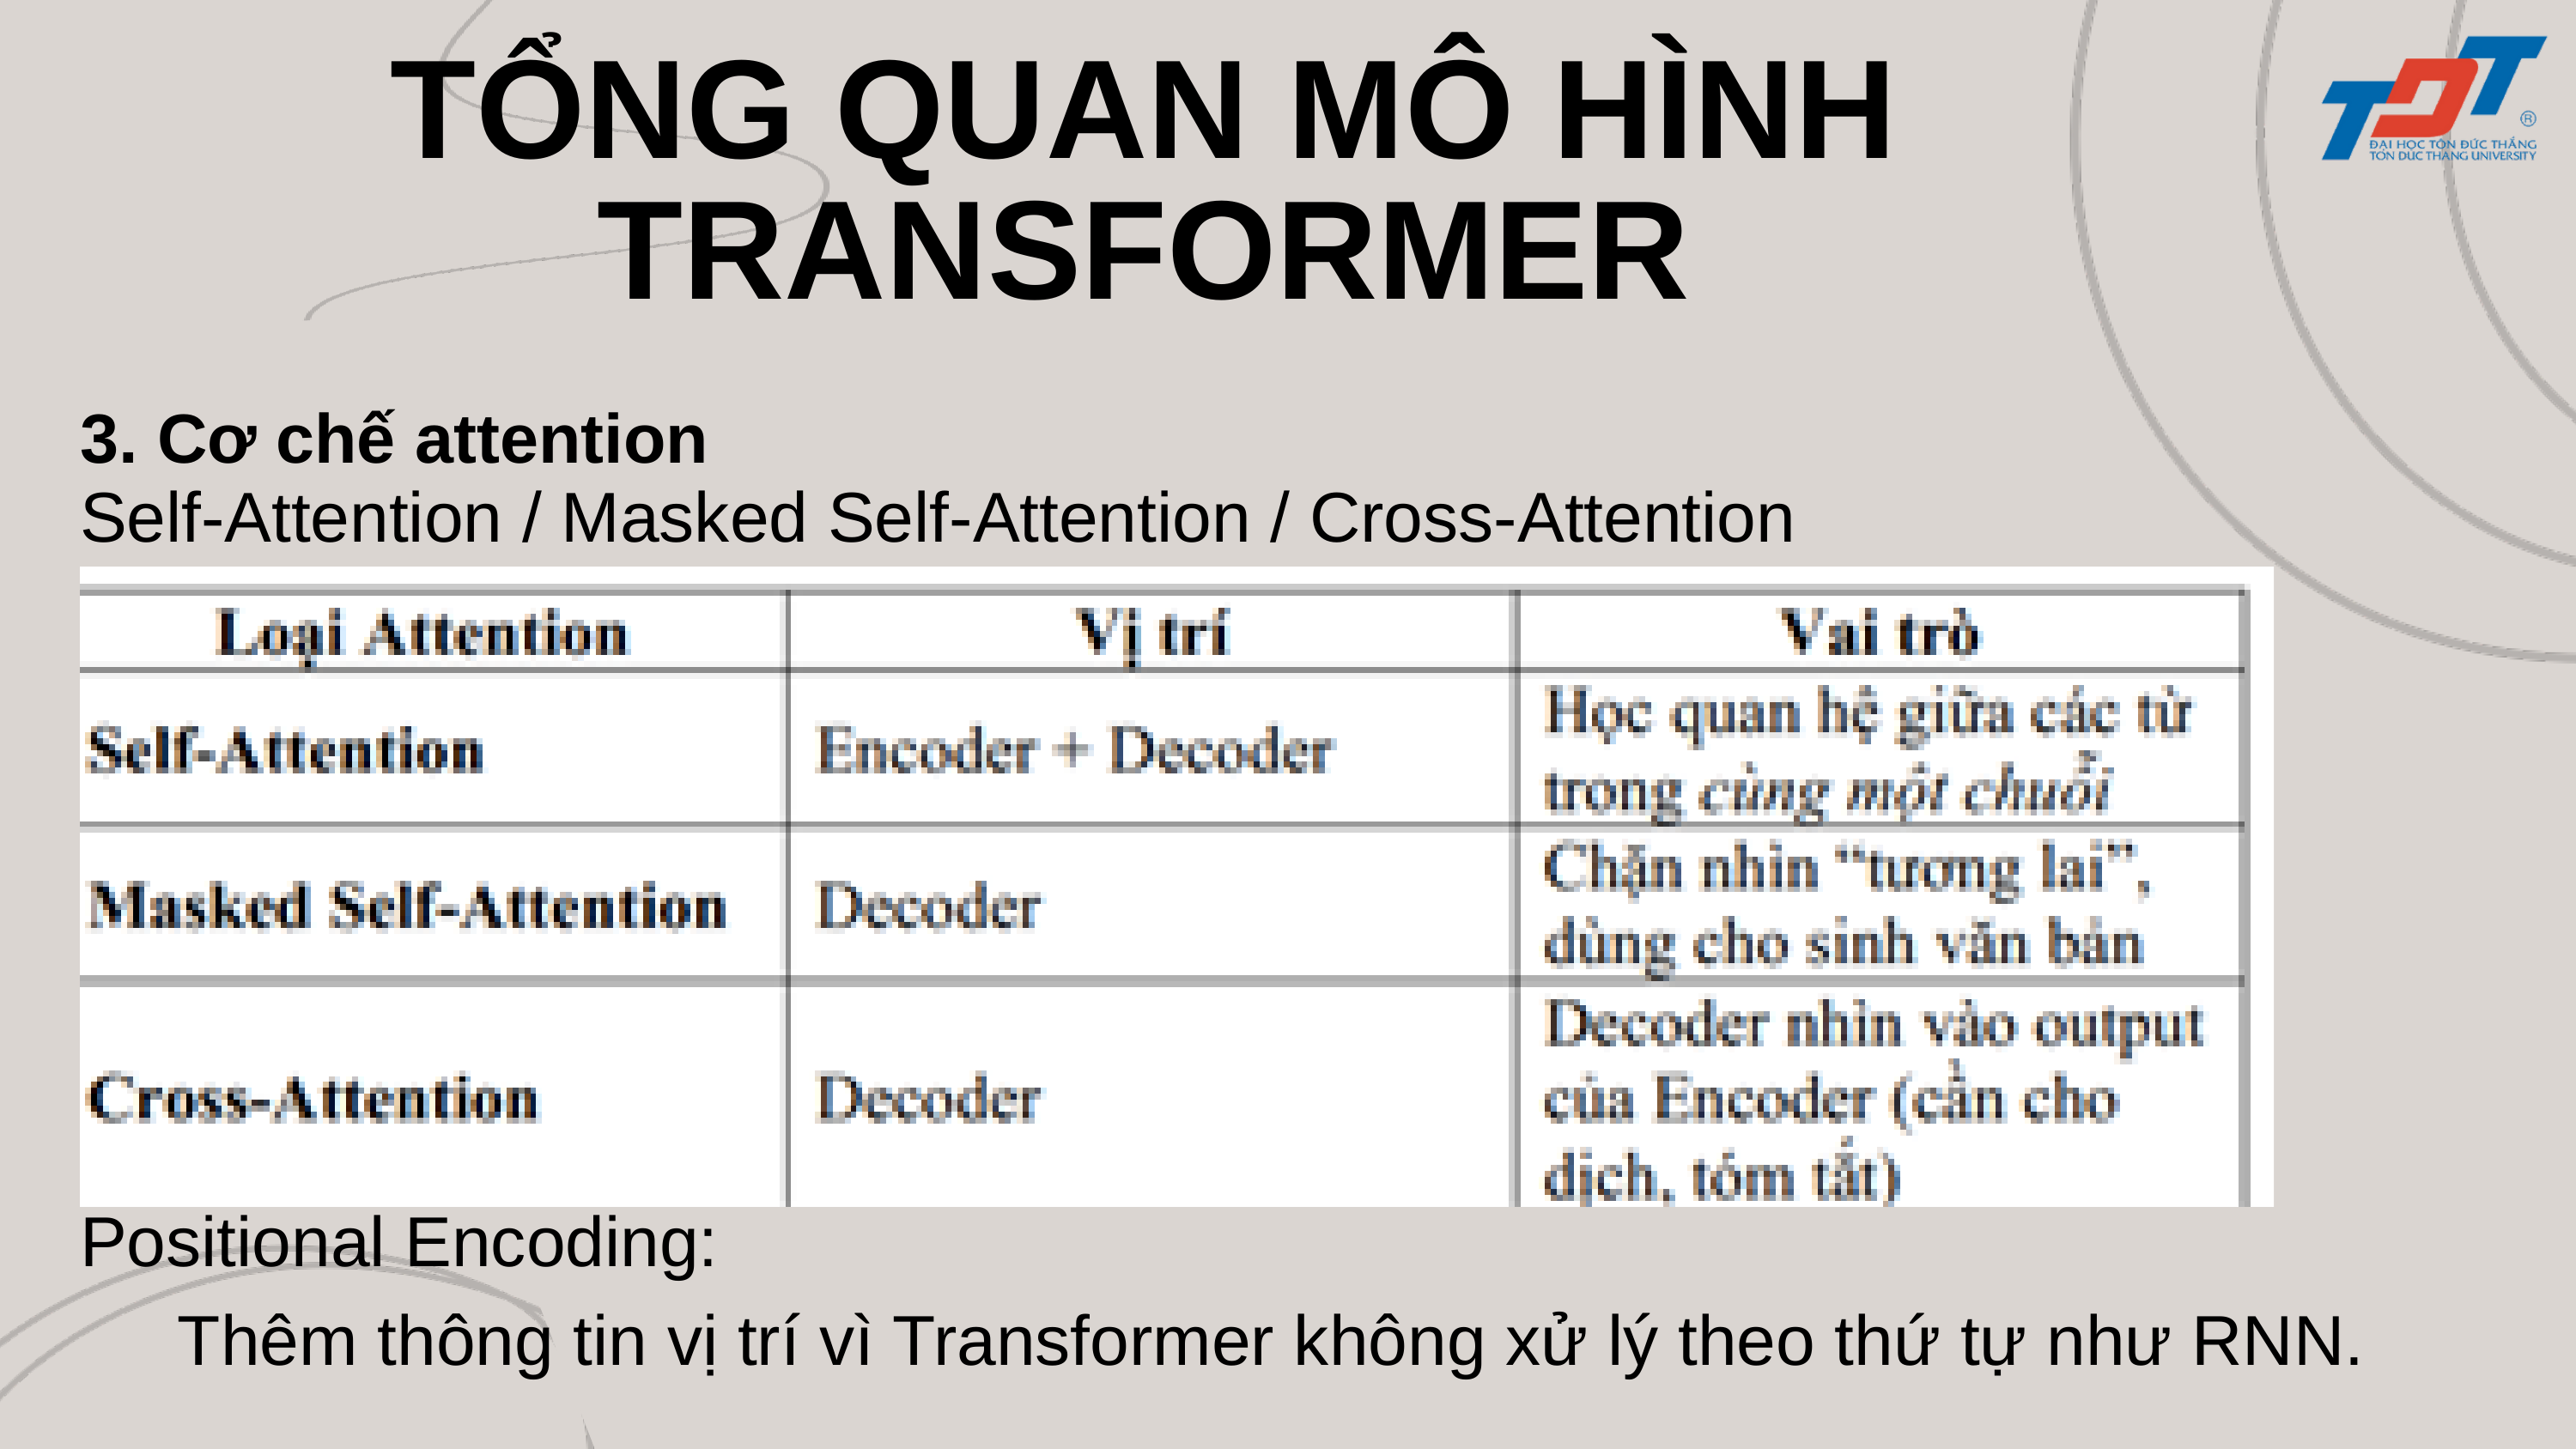

TỔNG QUAN MÔ HÌNH TRANSFORMER
3. Cơ chế attention
Self-Attention / Masked Self-Attention / Cross-Attention

Positional Encoding:
     Thêm thông tin vị trí vì Transformer không xử lý theo thứ tự như RNN.